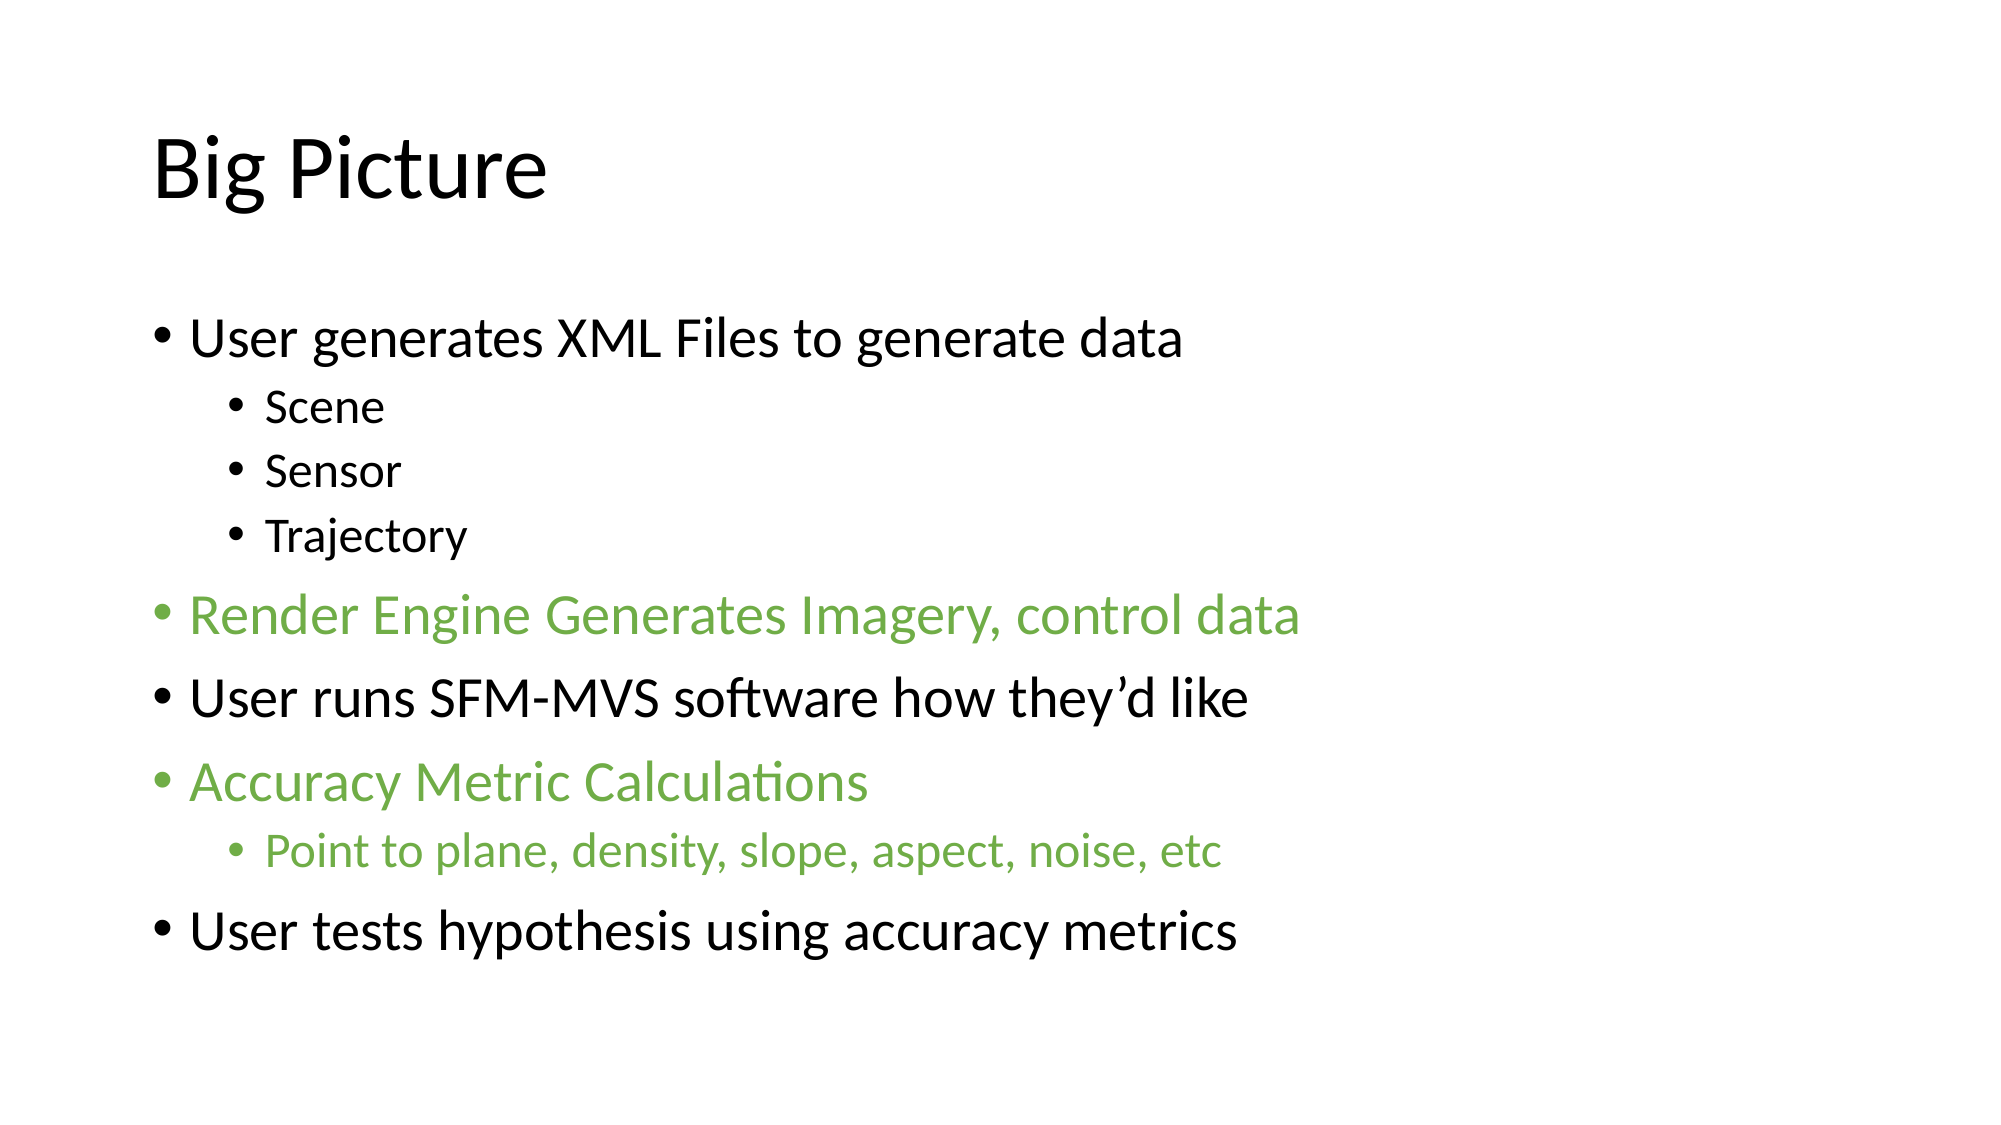

# Big Picture
User generates XML Files to generate data
Scene
Sensor
Trajectory
Render Engine Generates Imagery, control data
User runs SFM-MVS software how they’d like
Accuracy Metric Calculations
Point to plane, density, slope, aspect, noise, etc
User tests hypothesis using accuracy metrics